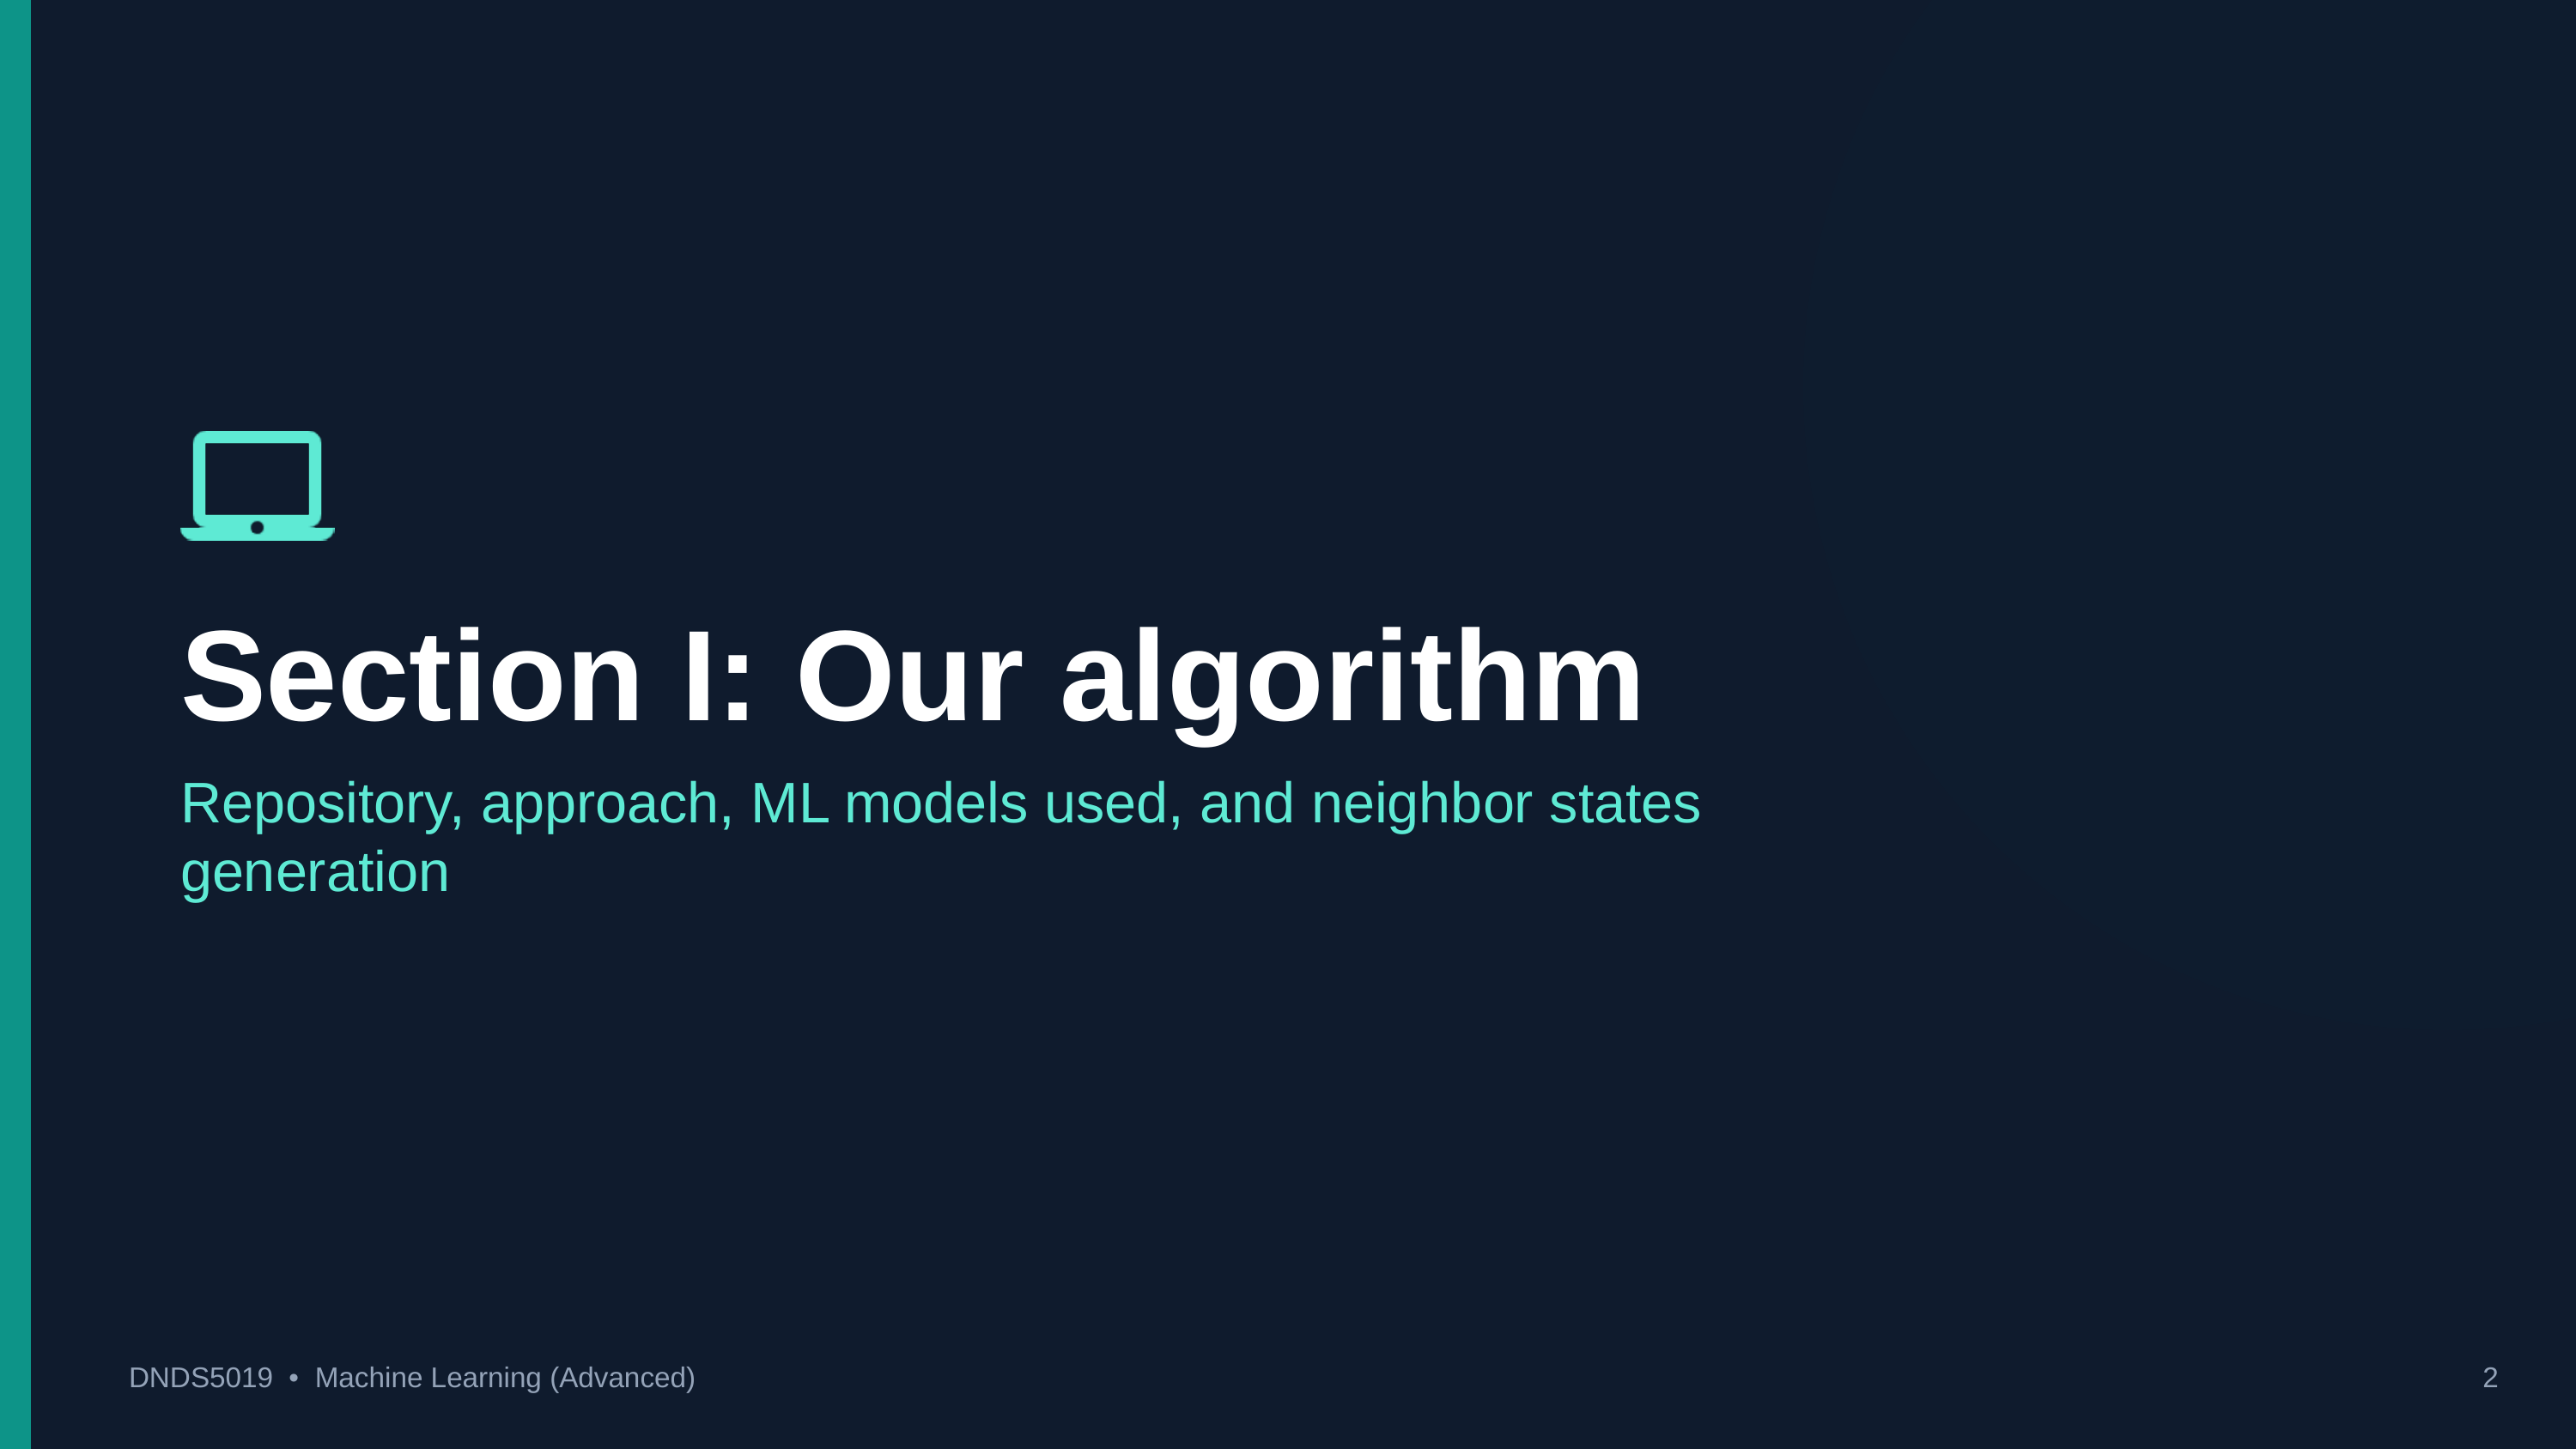

Section I: Our algorithm

Repository, approach, ML models used, and neighbor states generation

DNDS5019  •  Machine Learning (Advanced)

2